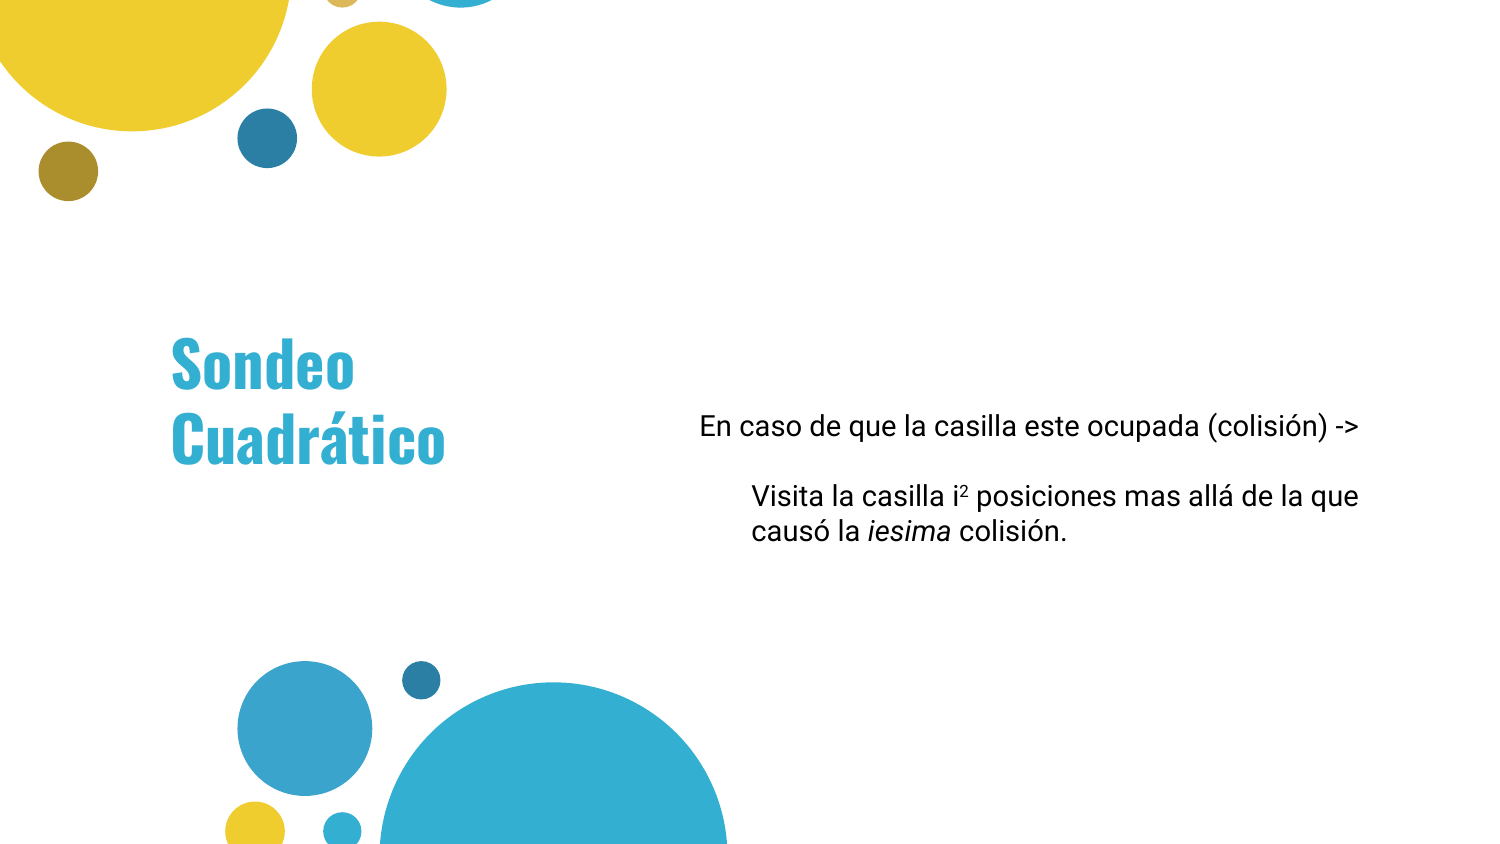

# Sondeo Cuadrático
En caso de que la casilla este ocupada (colisión) ->
Visita la casilla i2 posiciones mas allá de la que causó la iesima colisión.